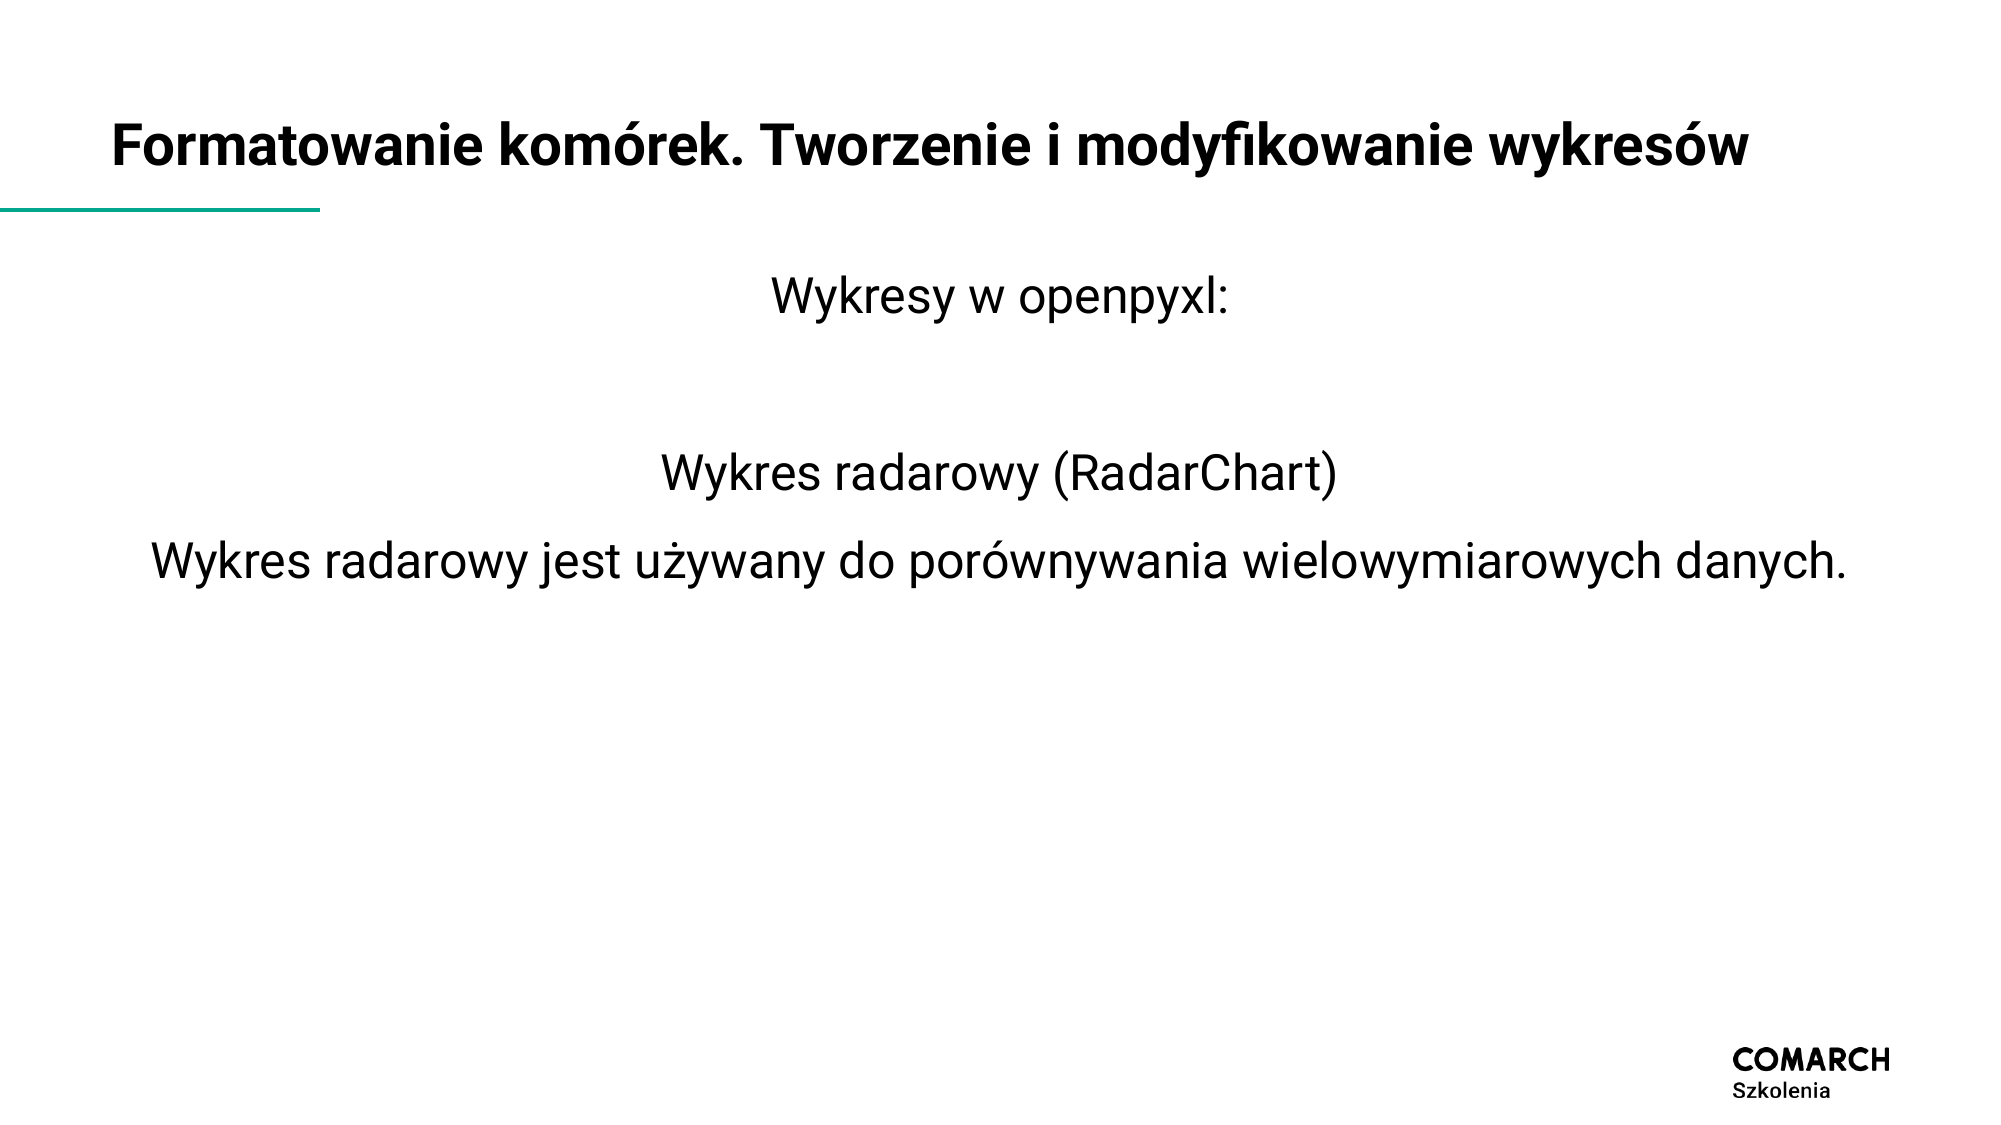

# Formatowanie komórek. Tworzenie i modyfikowanie wykresów
Wykresy w openpyxl:

Wykres radarowy (RadarChart)
Wykres radarowy jest używany do porównywania wielowymiarowych danych.